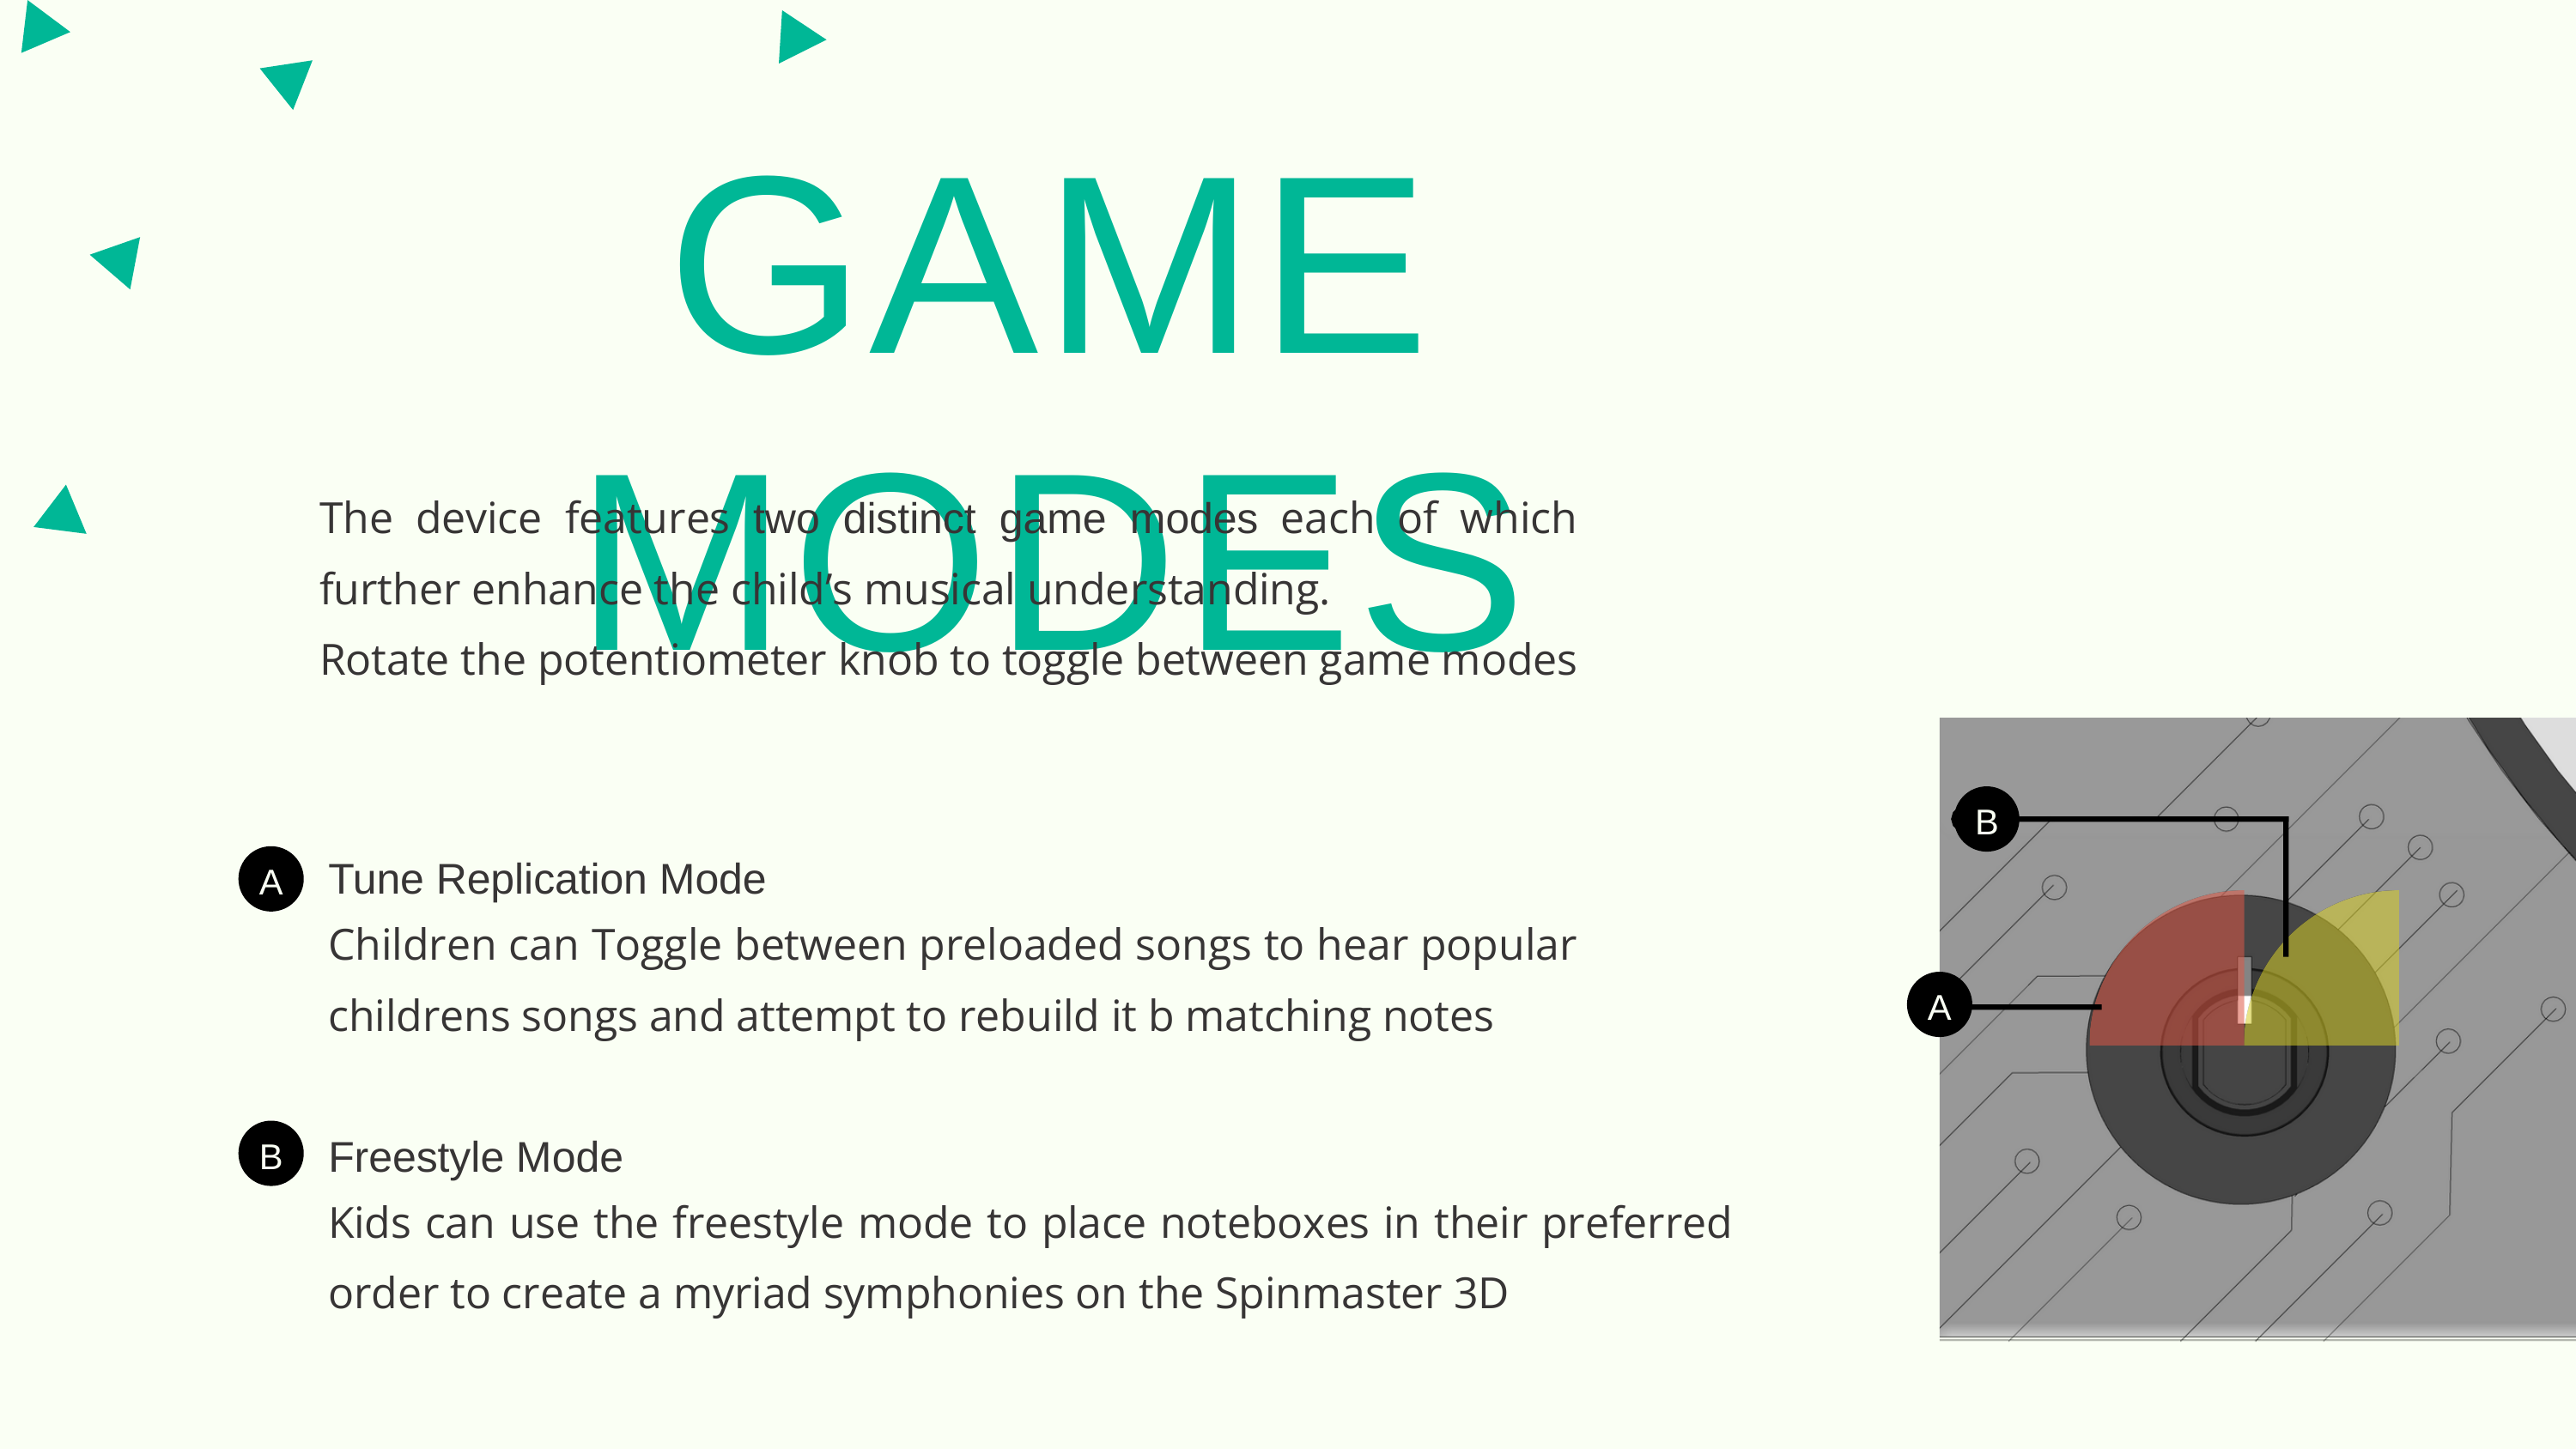

GAME MODES

The device features two distinct game modes each of which further enhance the child’s musical understanding.
Rotate the potentiometer knob to toggle between game modes

B

Tune Replication Mode

A

Children can Toggle between preloaded songs to hear popular childrens songs and attempt to rebuild it b matching notes

A

Freestyle Mode

B
Kids can use the freestyle mode to place noteboxes in their preferred order to create a myriad symphonies on the Spinmaster 3D